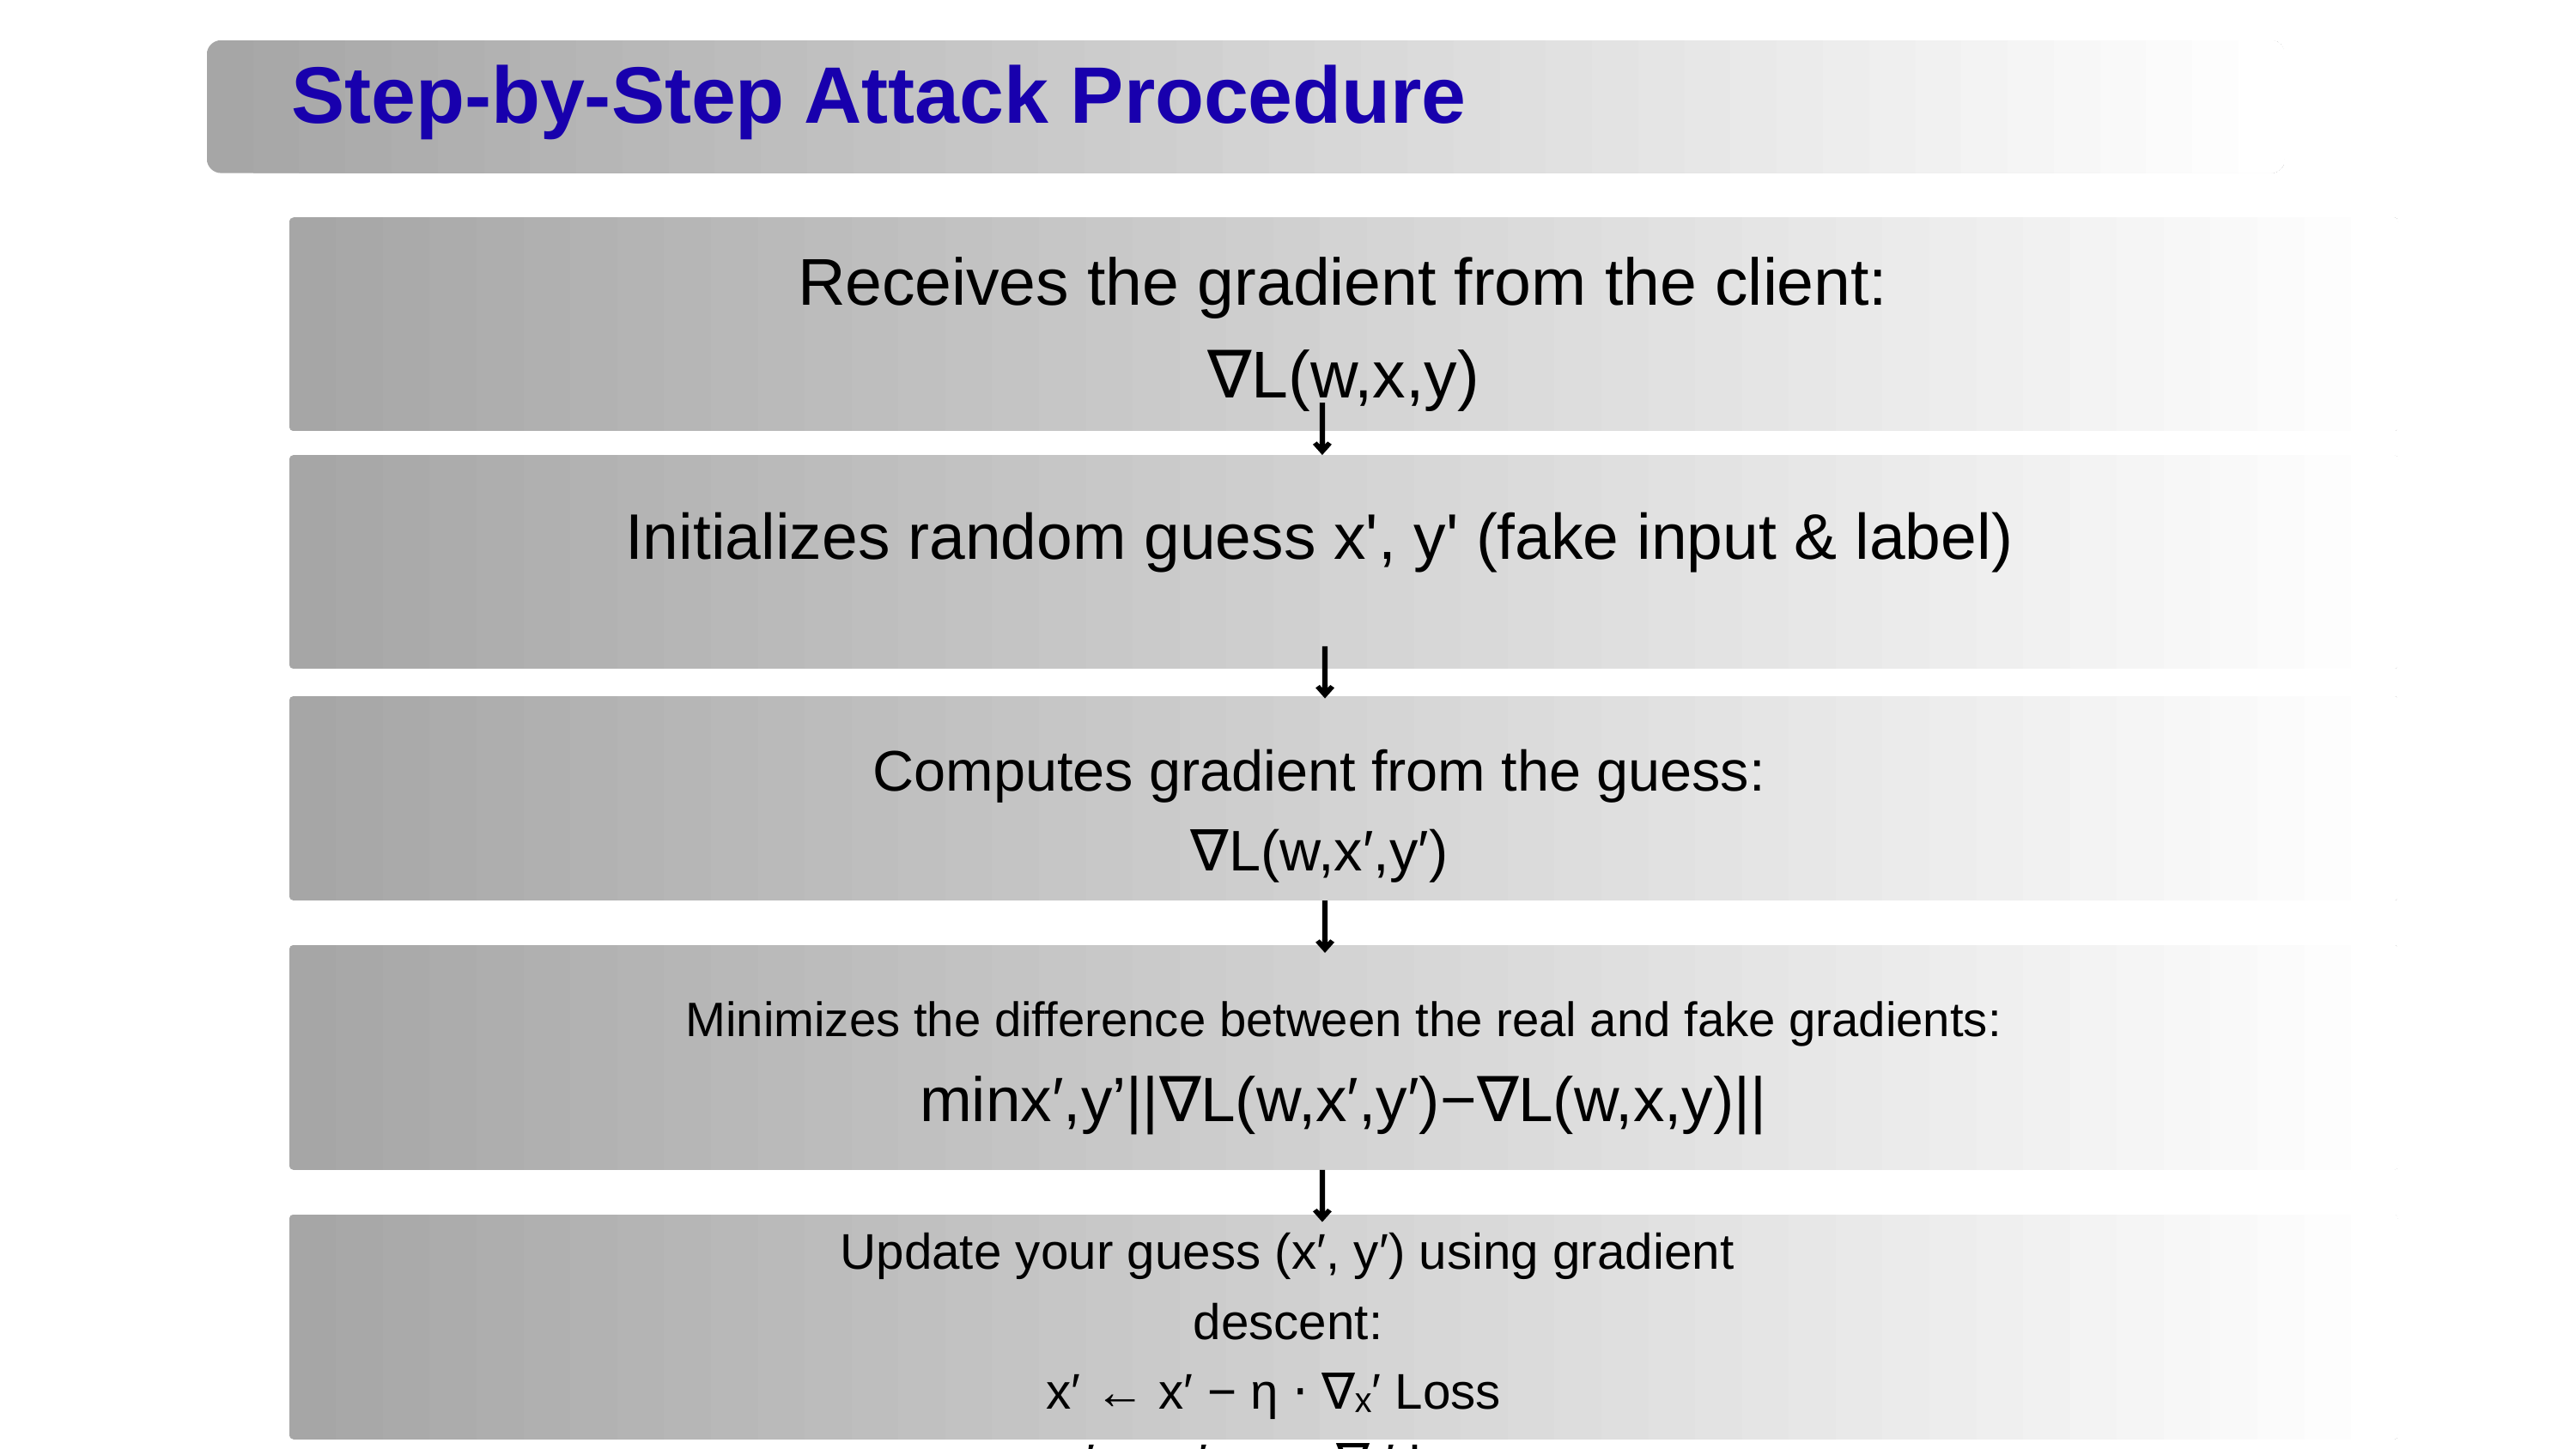

Step-by-Step Attack Procedure

Receives the gradient from the client:
∇L(w,x,y)

Initializes random guess x', y' (fake input & label)

Computes gradient from the guess:
∇L(w,x′,y′)

Minimizes the difference between the real and fake gradients:
min⁡x′,y’||∇L(w,x′,y′)−∇L(w,x,y)||

Update your guess (x′, y′) using gradient descent:
x′ ← x′ − η ⋅ ∇ₓ′ Loss
y′ ← y′ − η ⋅ ∇ᵧ′ Loss